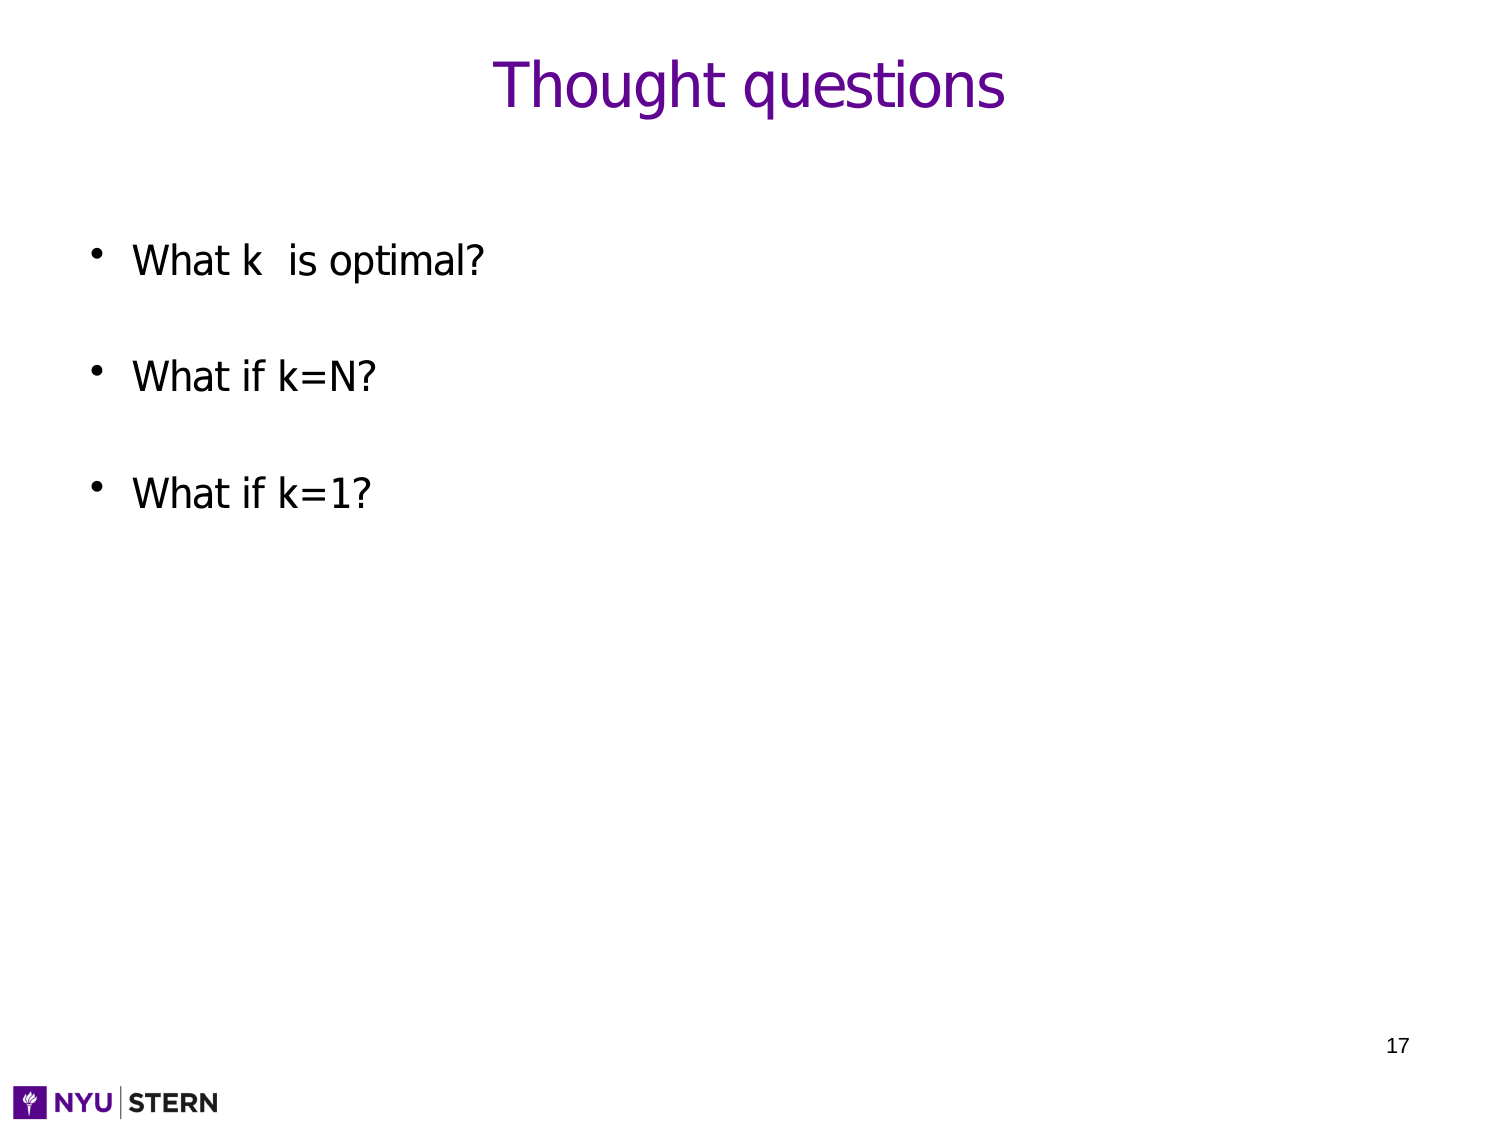

# Thought questions

What k  is optimal?

What if k=N?

What if k=1?
17